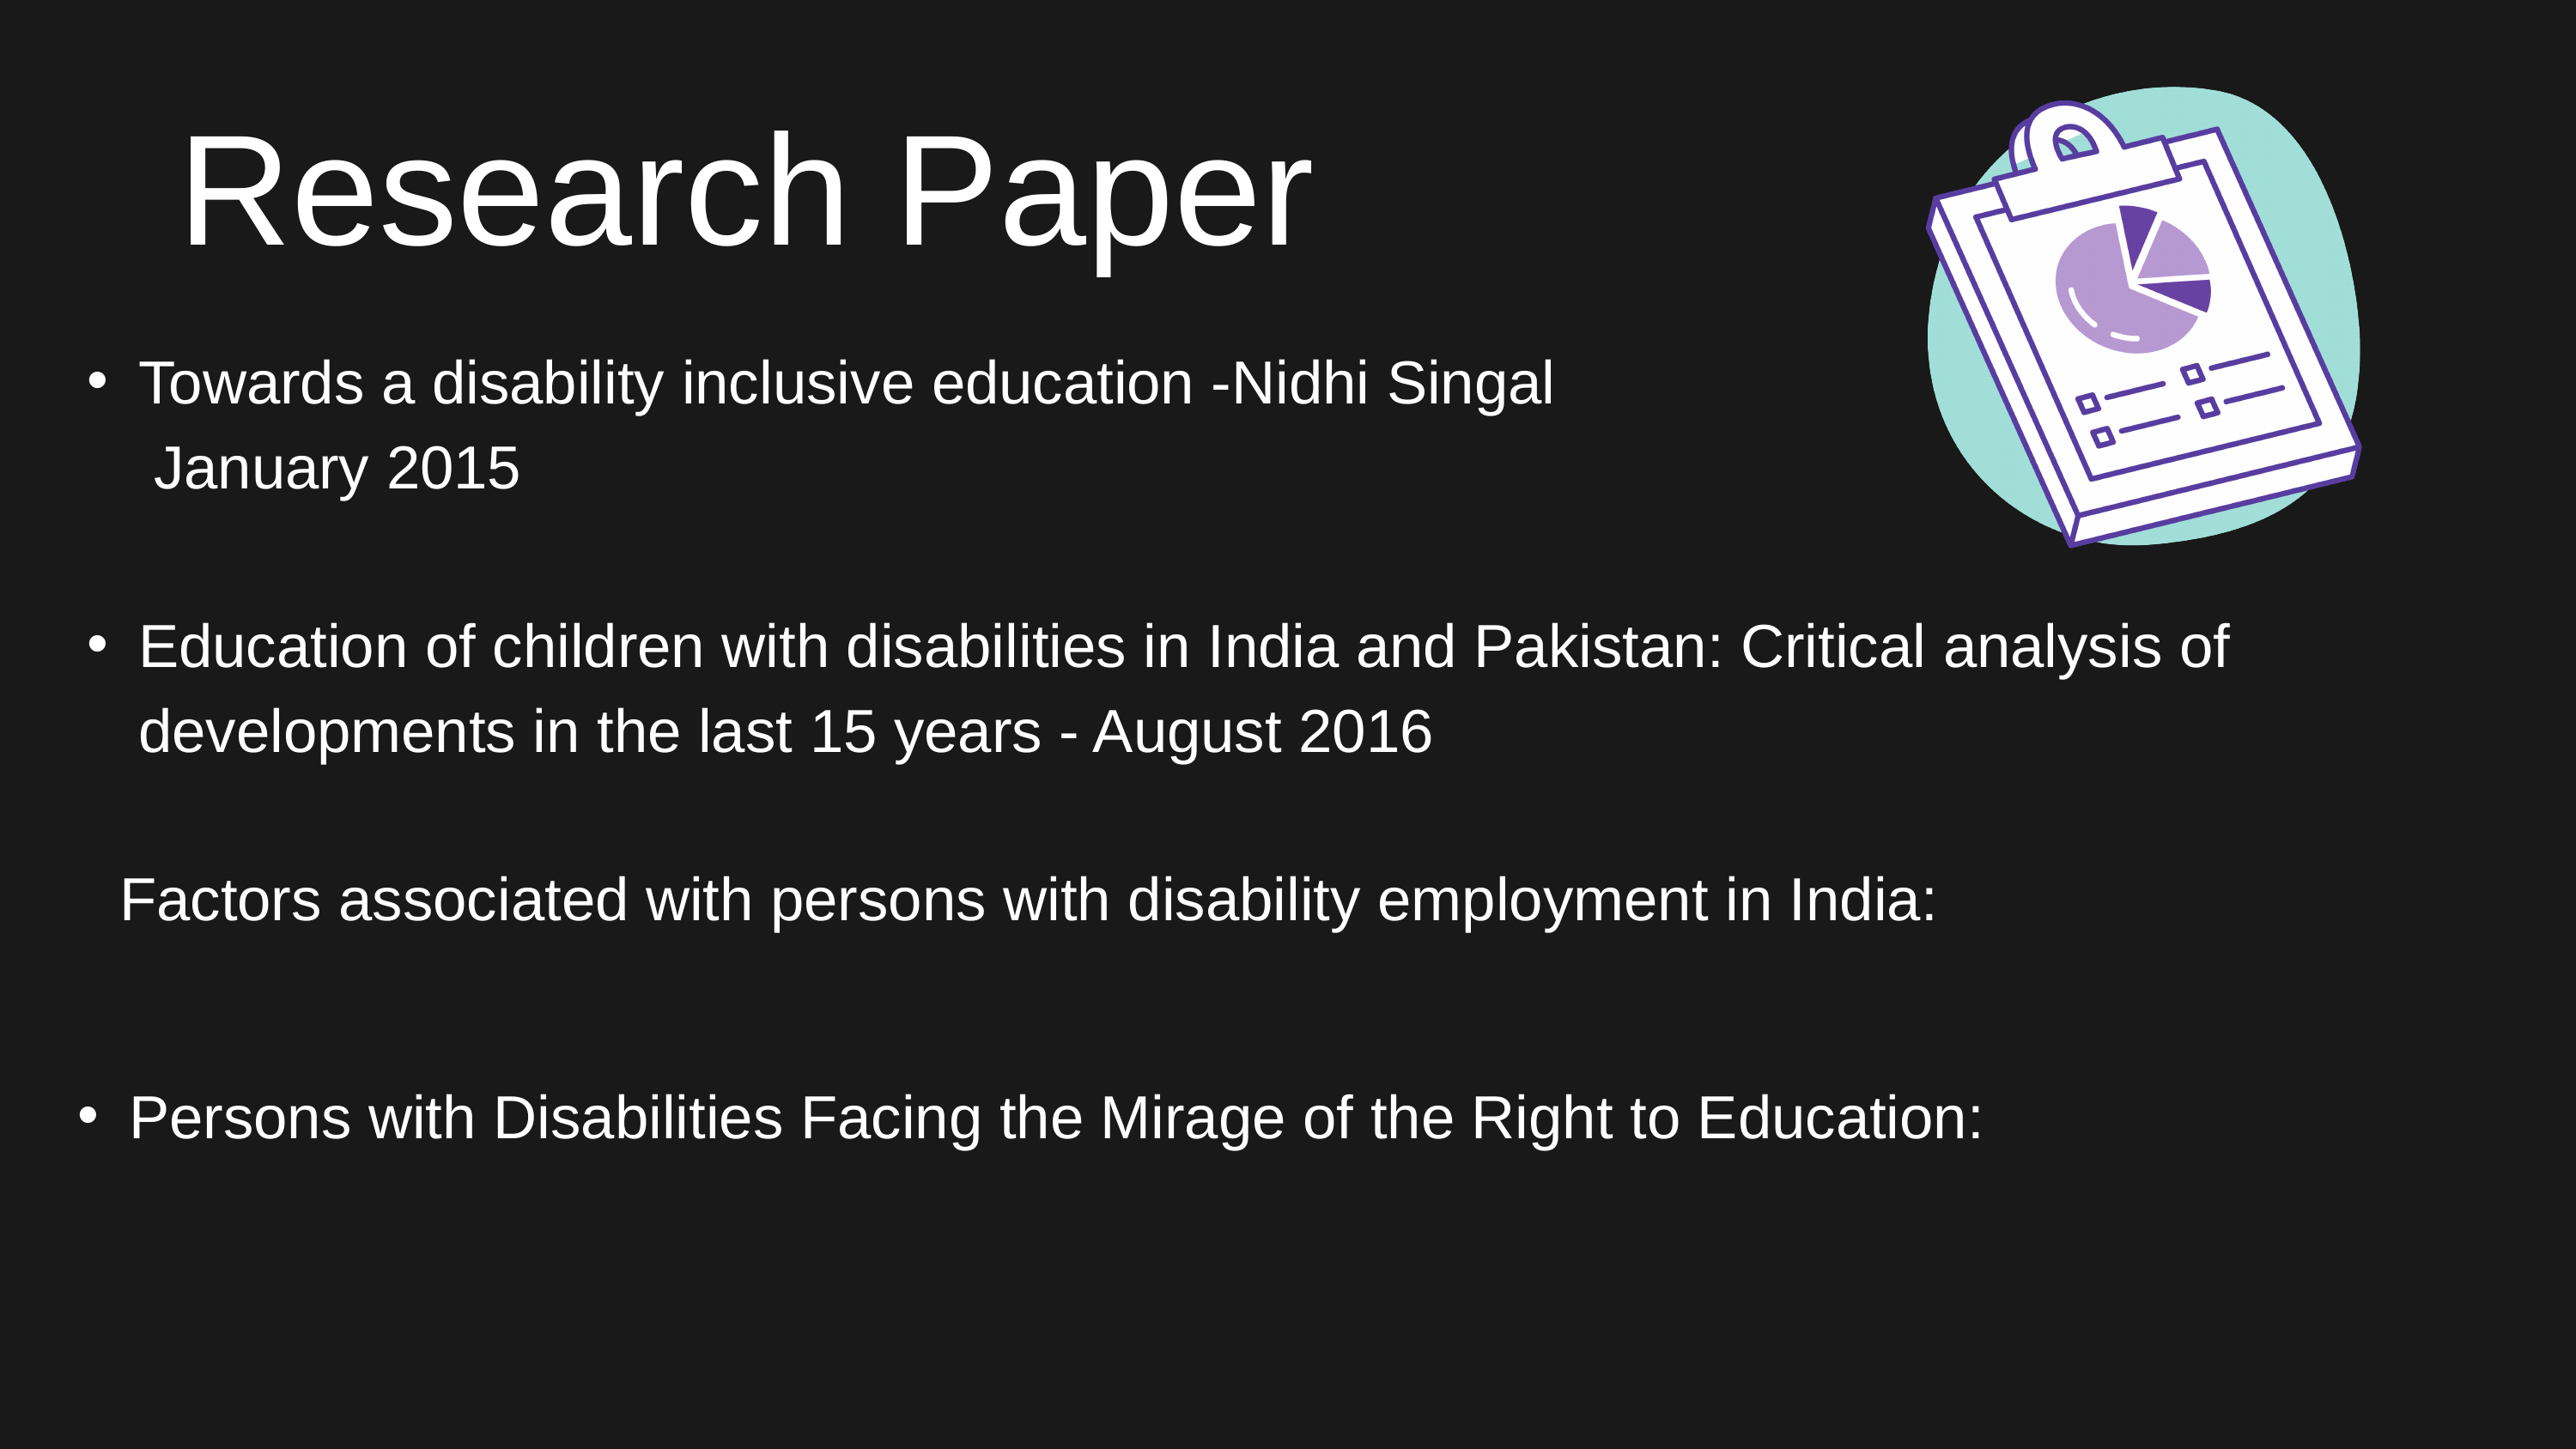

Research Paper

Towards a disability inclusive education -Nidhi Singal
       January 2015

Education of children with disabilities in India and Pakistan: Critical analysis of developments in the last 15 years - August 2016

Factors associated with persons with disability employment in India:
Persons with Disabilities Facing the Mirage of the Right to Education: